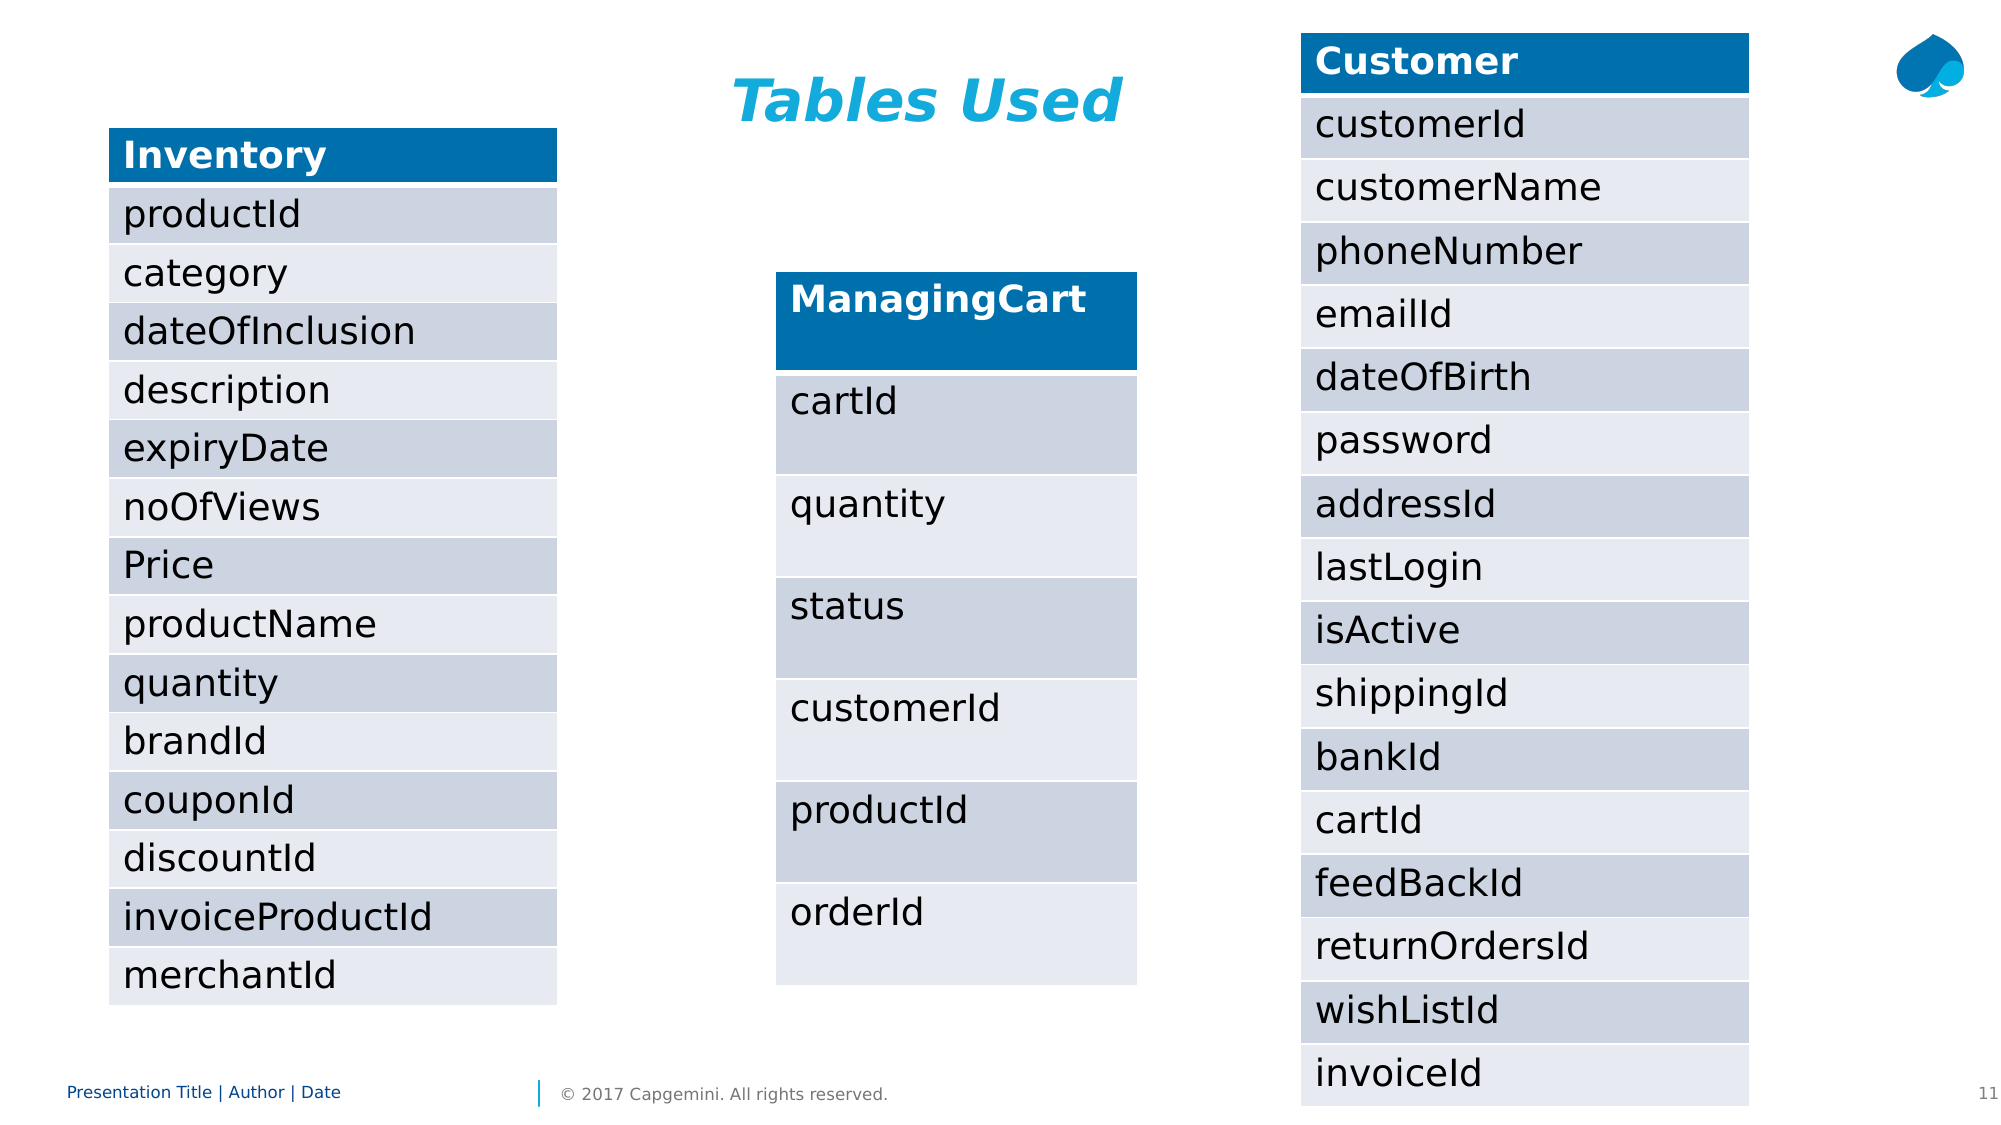

| Customer |
| --- |
| customerId |
| customerName |
| phoneNumber |
| emailId |
| dateOfBirth |
| password |
| addressId |
| lastLogin |
| isActive |
| shippingId |
| bankId |
| cartId |
| feedBackId |
| returnOrdersId |
| wishListId |
| invoiceId |
 Tables Used
| Inventory |
| --- |
| productId |
| category |
| dateOfInclusion |
| description |
| expiryDate |
| noOfViews |
| Price |
| productName |
| quantity |
| brandId |
| couponId |
| discountId |
| invoiceProductId |
| merchantId |
| ManagingCart |
| --- |
| cartId |
| quantity |
| status |
| customerId |
| productId |
| orderId |